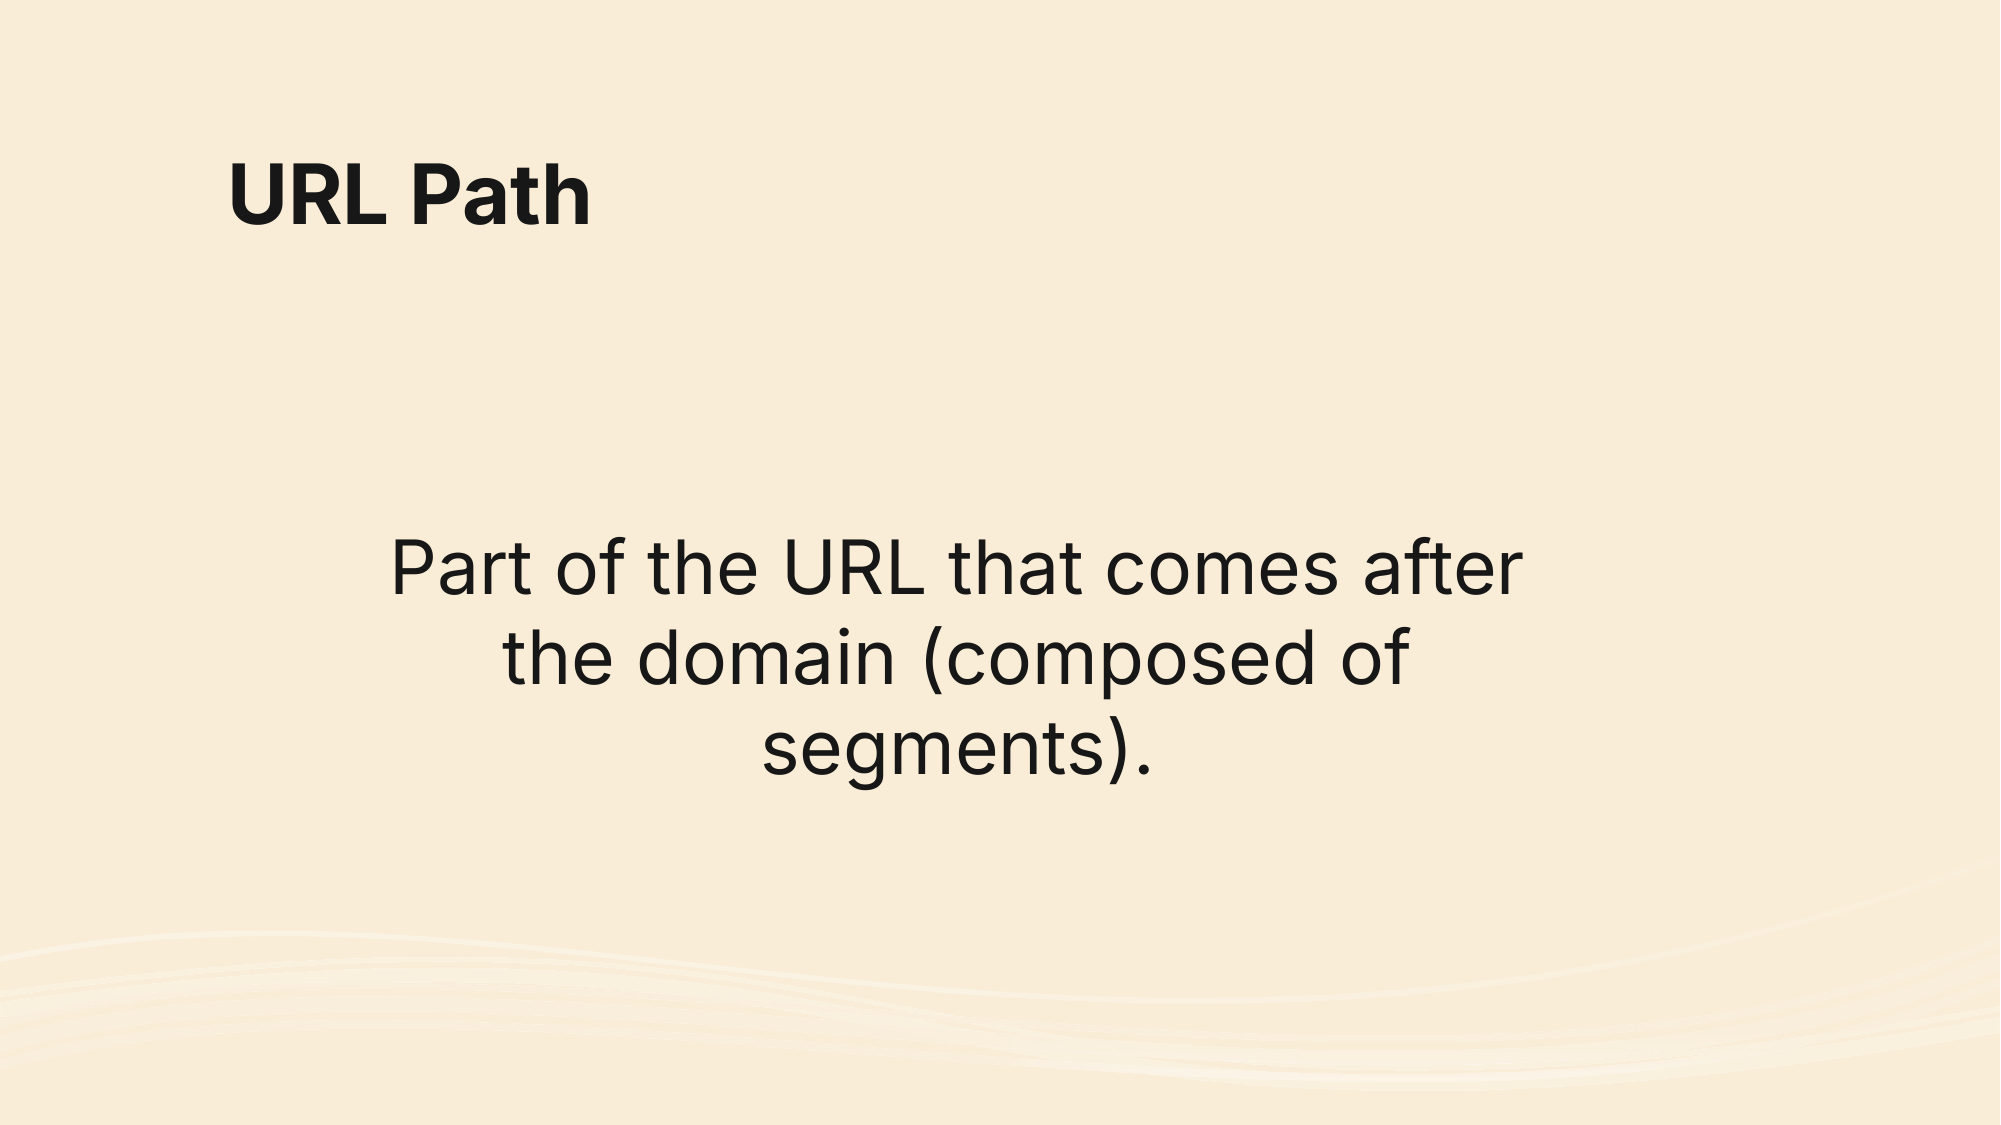

# URL Path
Part of the URL that comes after the domain (composed of segments).